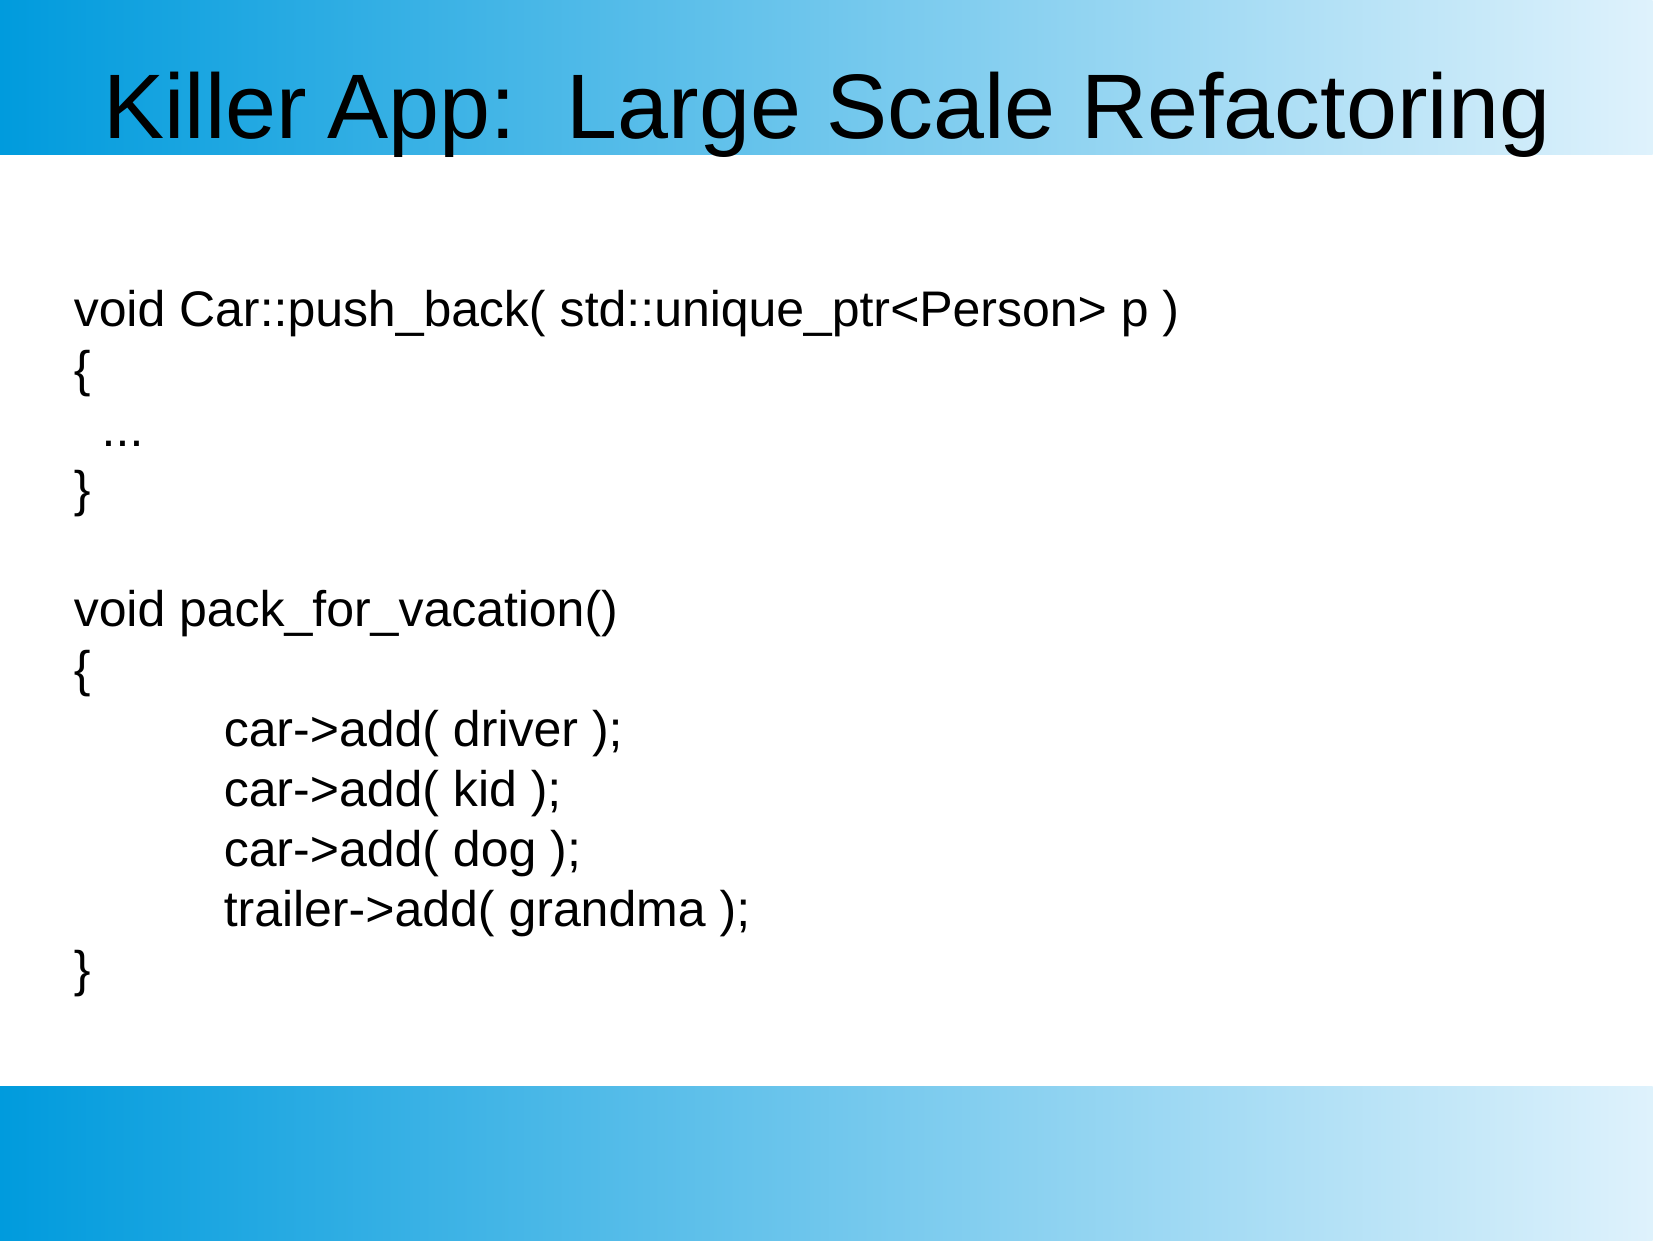

Killer App:  Large Scale Refactoring

void Car::push_back( std::unique_ptr<Person> p )
{
  ...
}

void pack_for_vacation()
{
	car->add( driver );
	car->add( kid );
	car->add( dog );
	trailer->add( grandma );
}